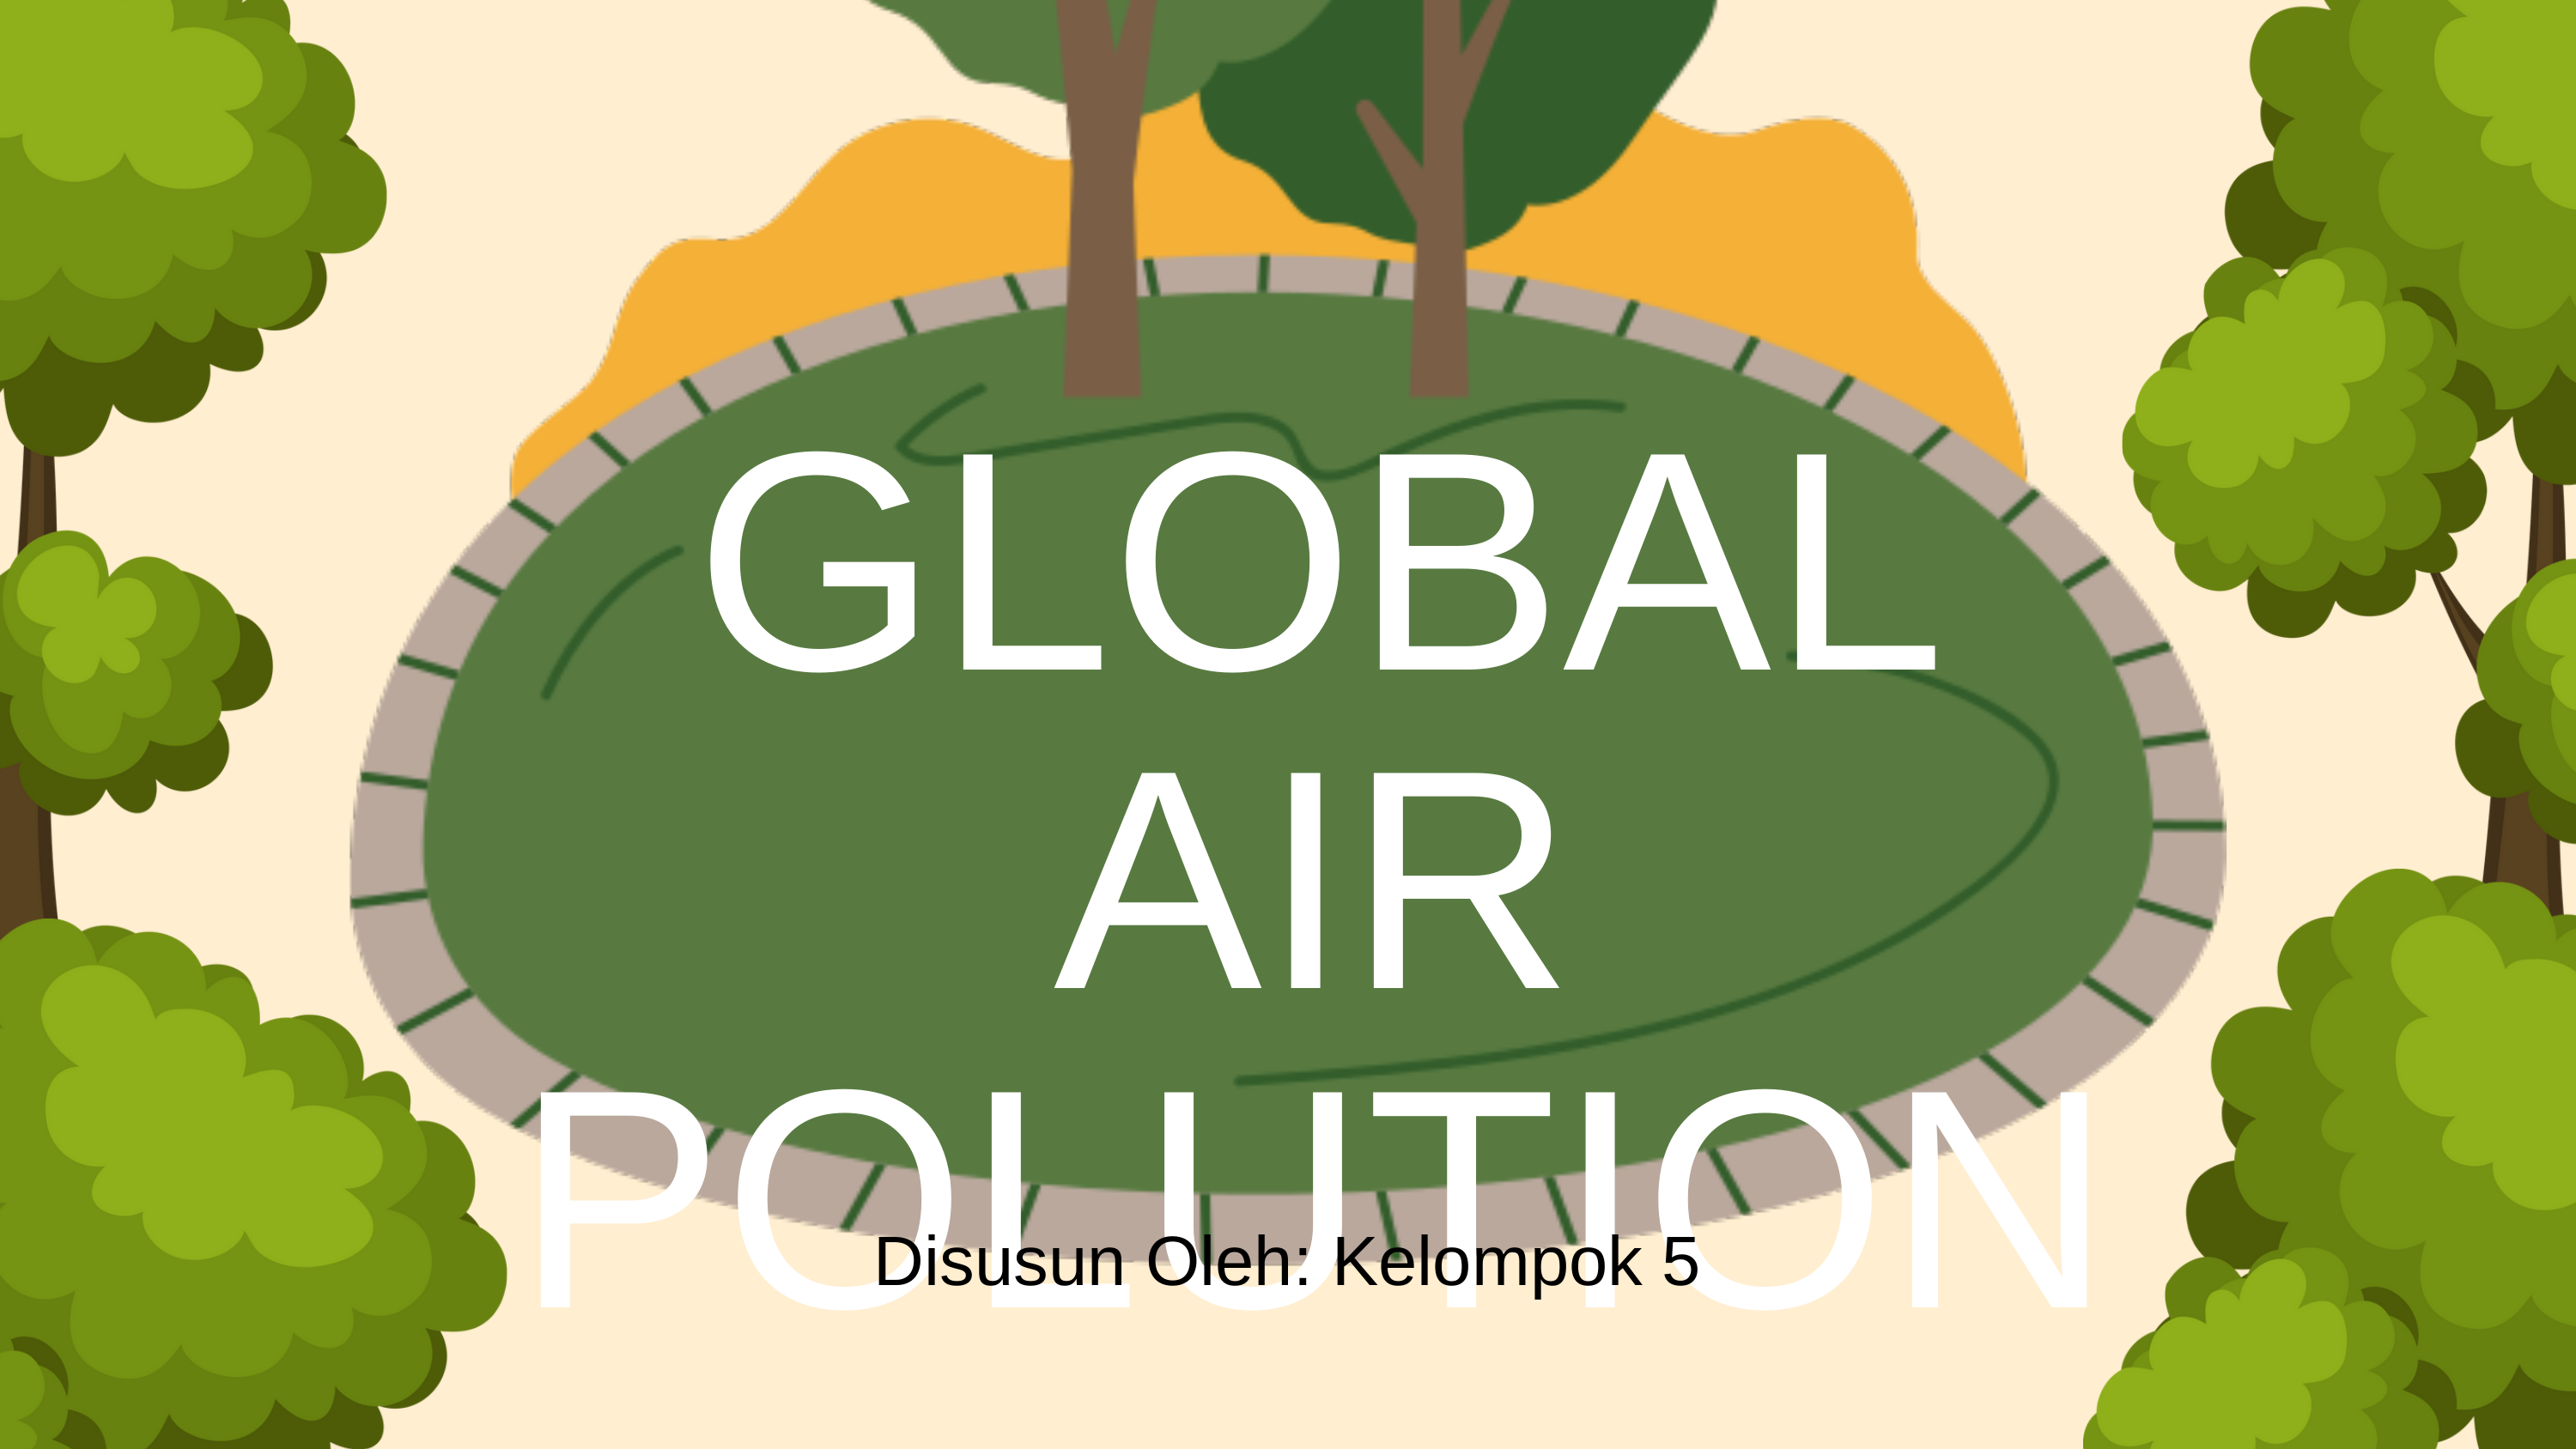

GLOBAL AIR POLUTION

Disusun Oleh: Kelompok 5